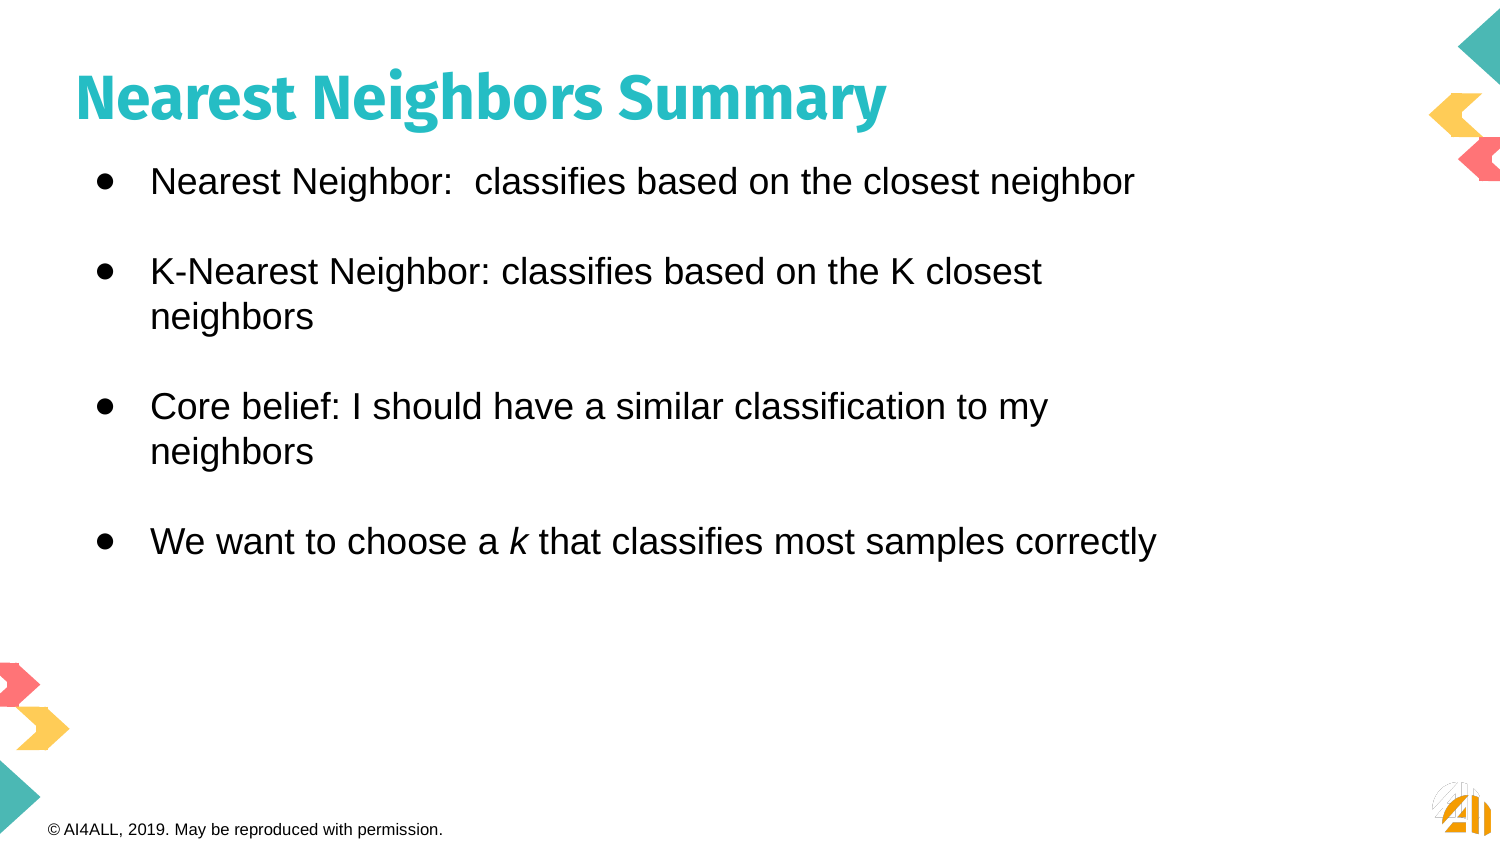

# Nearest Neighbors Summary
Nearest Neighbor:  classifies based on the closest neighbor

K-Nearest Neighbor: classifies based on the K closest neighbors

Core belief: I should have a similar classification to my neighbors

We want to choose a k that classifies most samples correctly